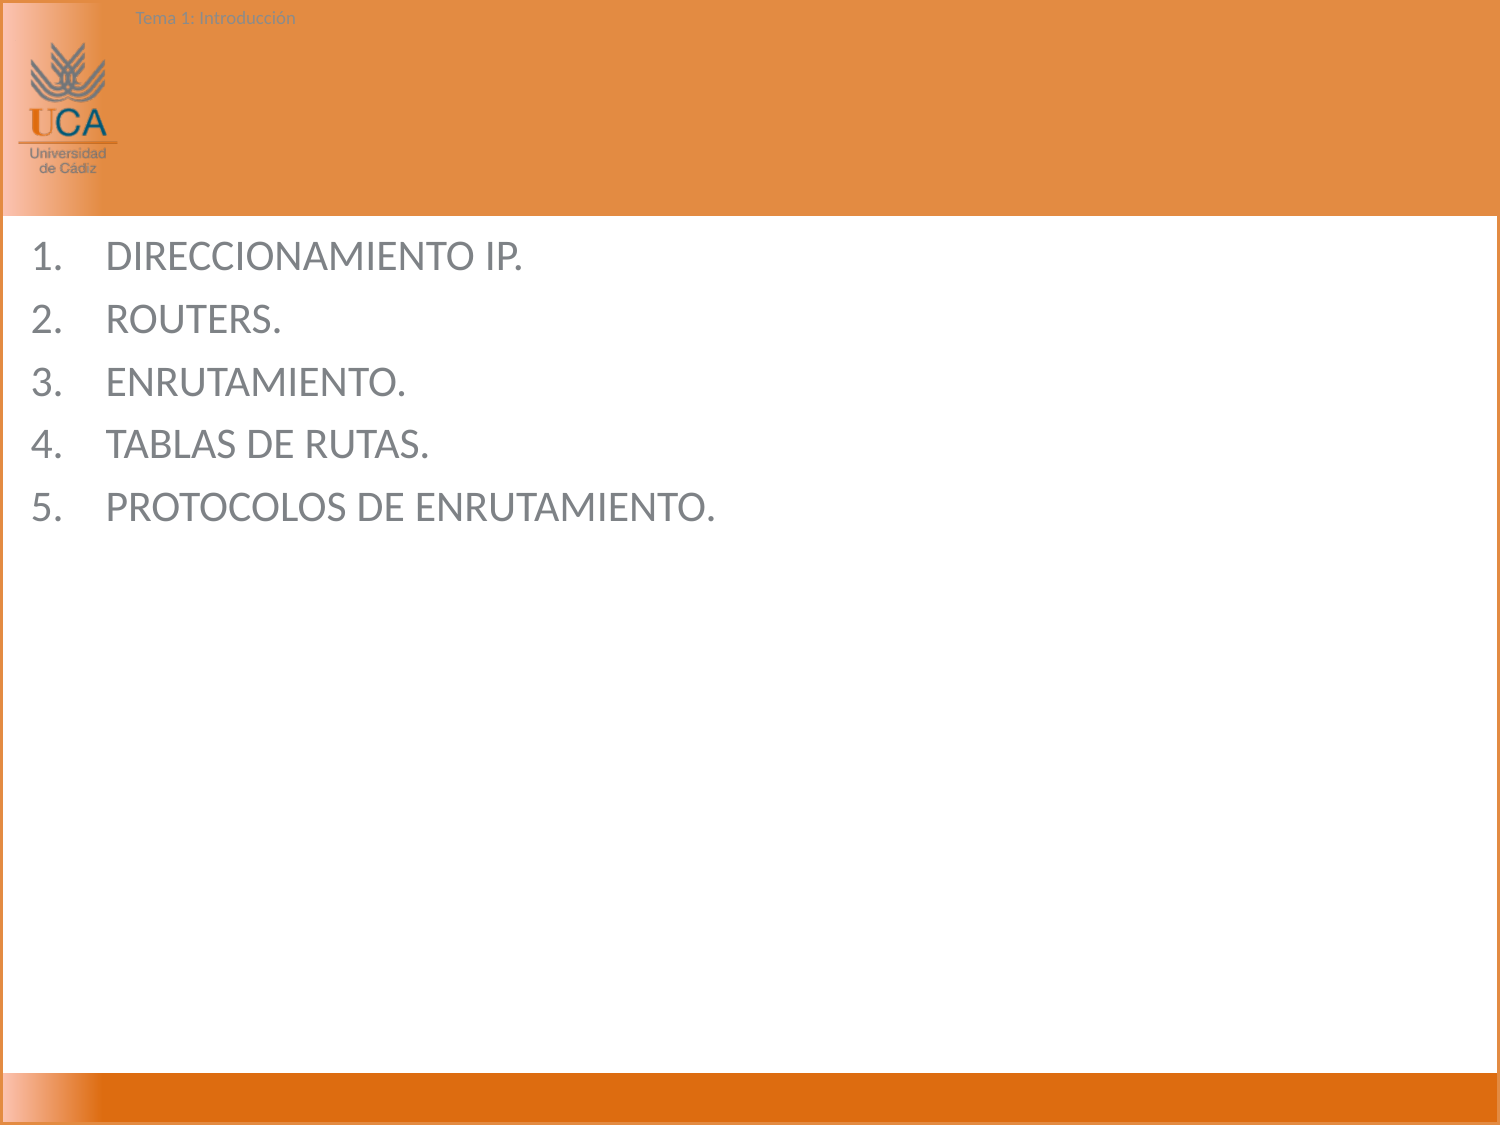

Tema 1: Introducción
#
DIRECCIONAMIENTO IP.
ROUTERS.
ENRUTAMIENTO.
TABLAS DE RUTAS.
PROTOCOLOS DE ENRUTAMIENTO.